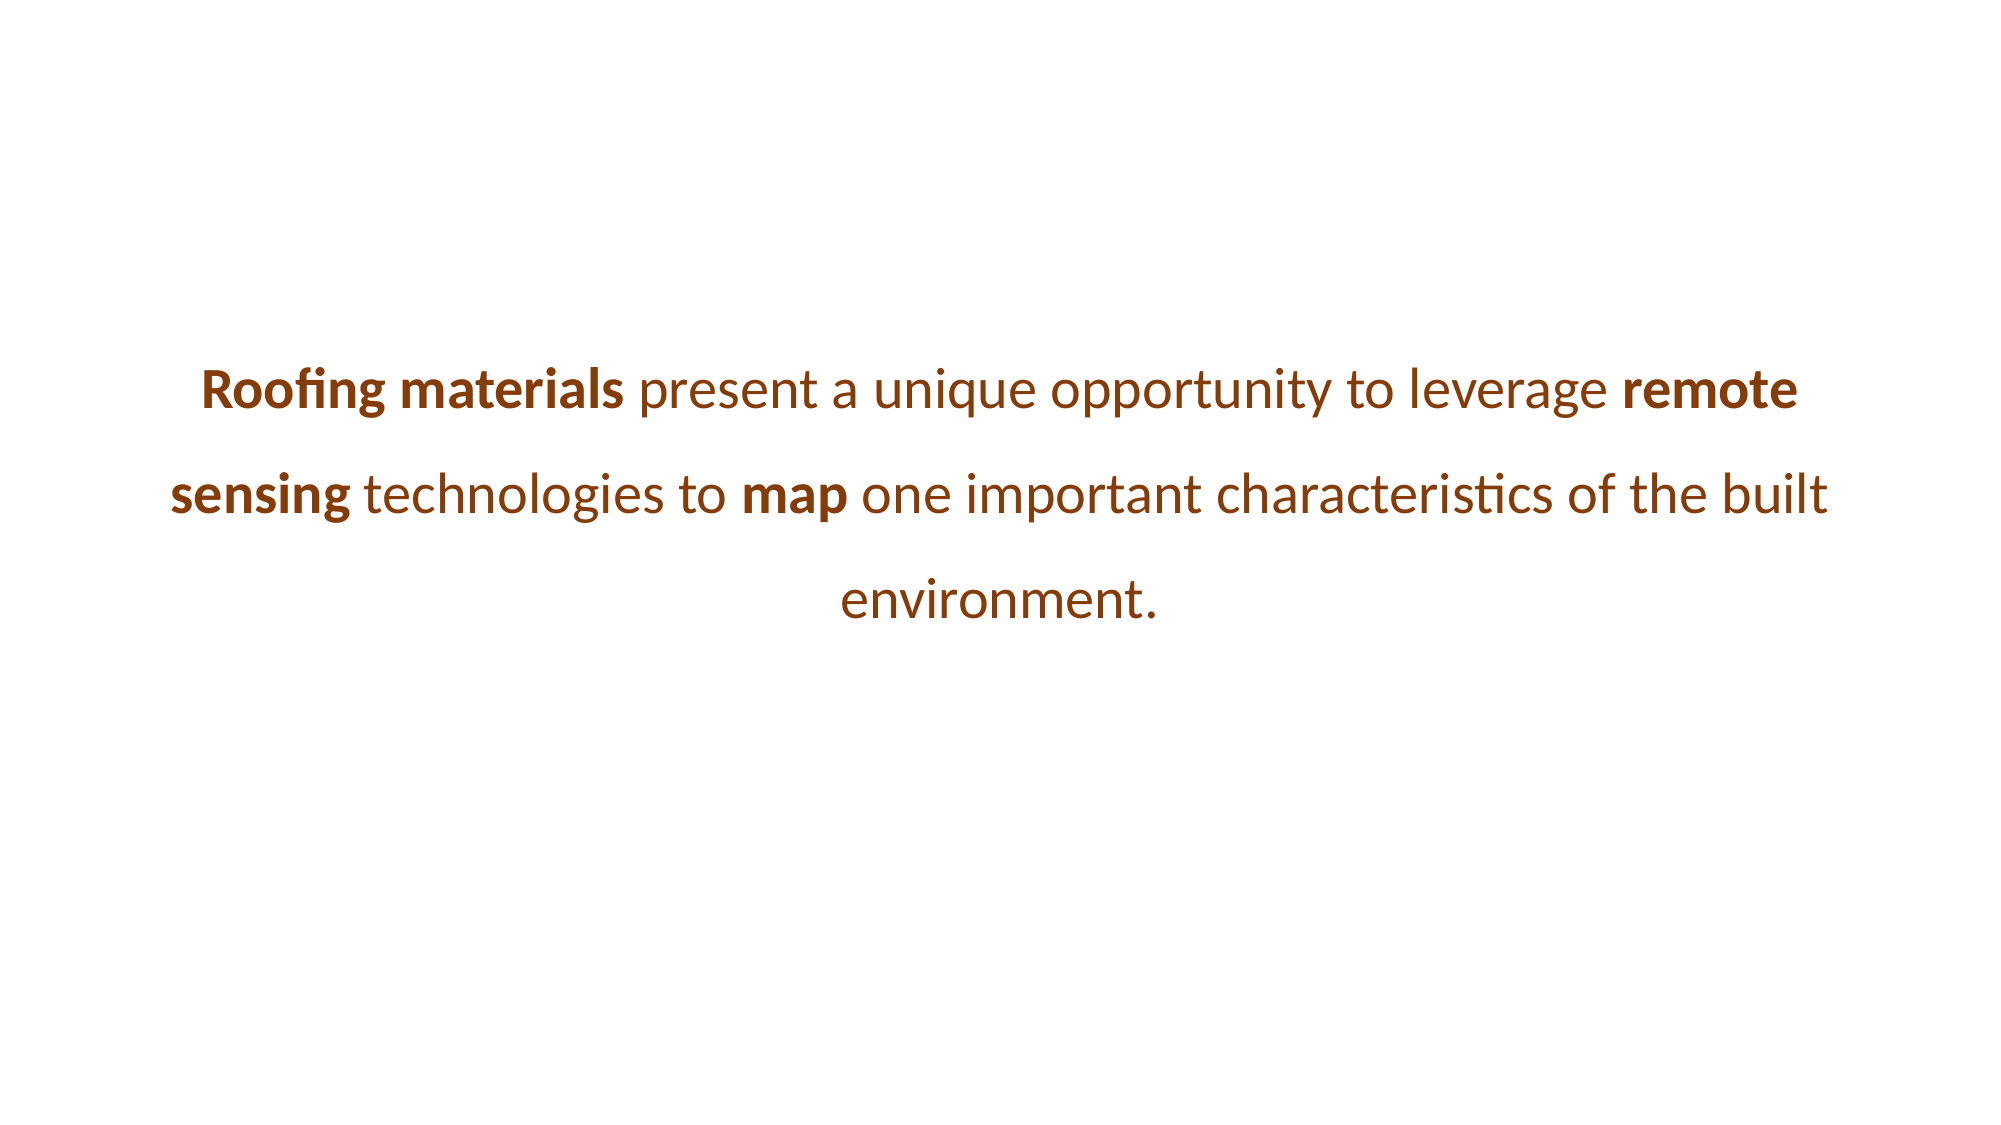

Roofing materials present a unique opportunity to leverage remote sensing technologies to map one important characteristics of the built environment.